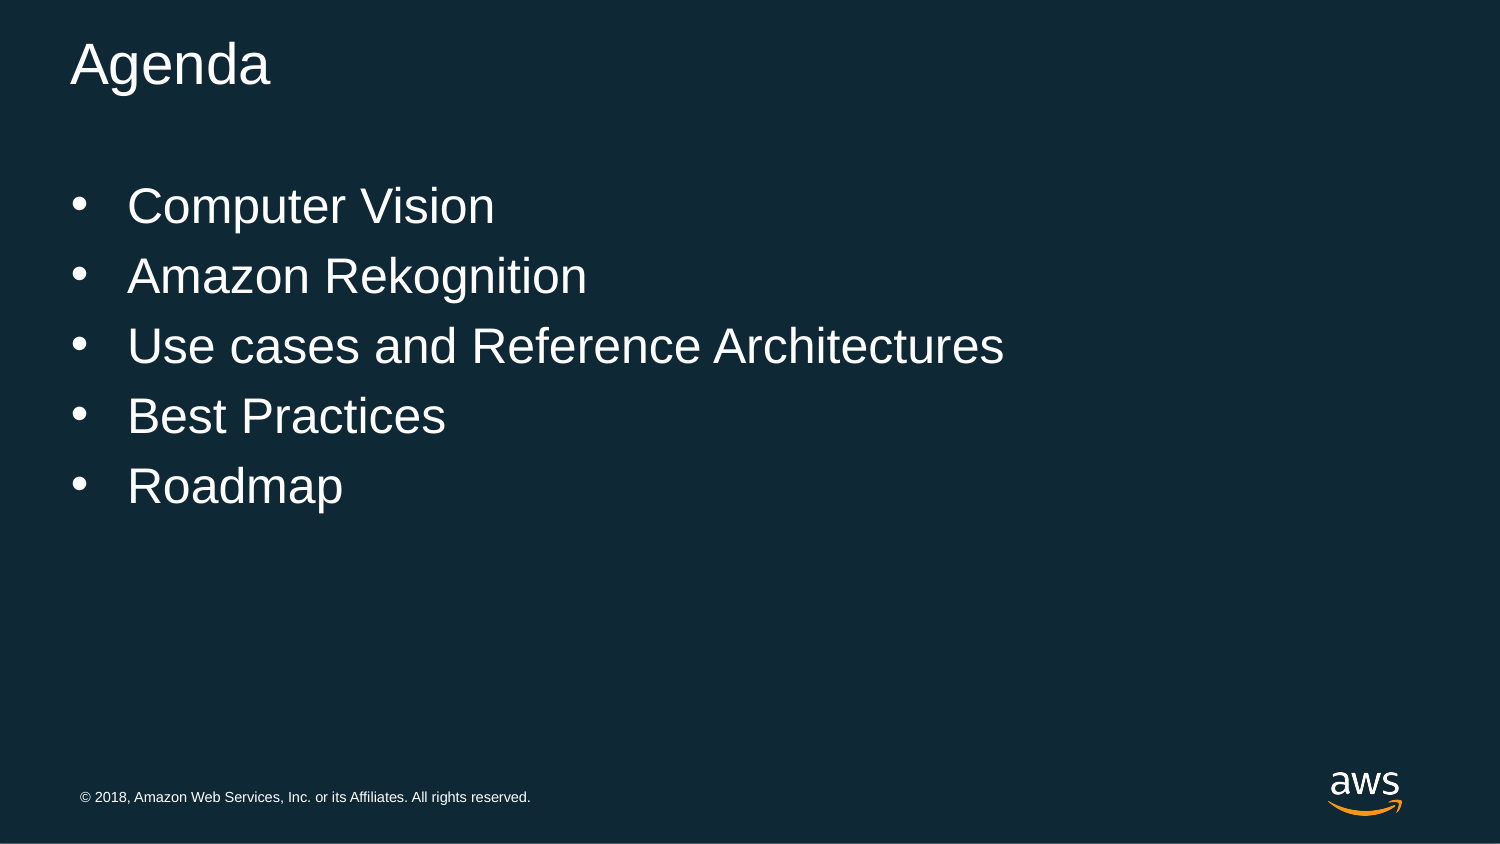

# Agenda
Computer Vision
Amazon Rekognition
Use cases and Reference Architectures
Best Practices
Roadmap